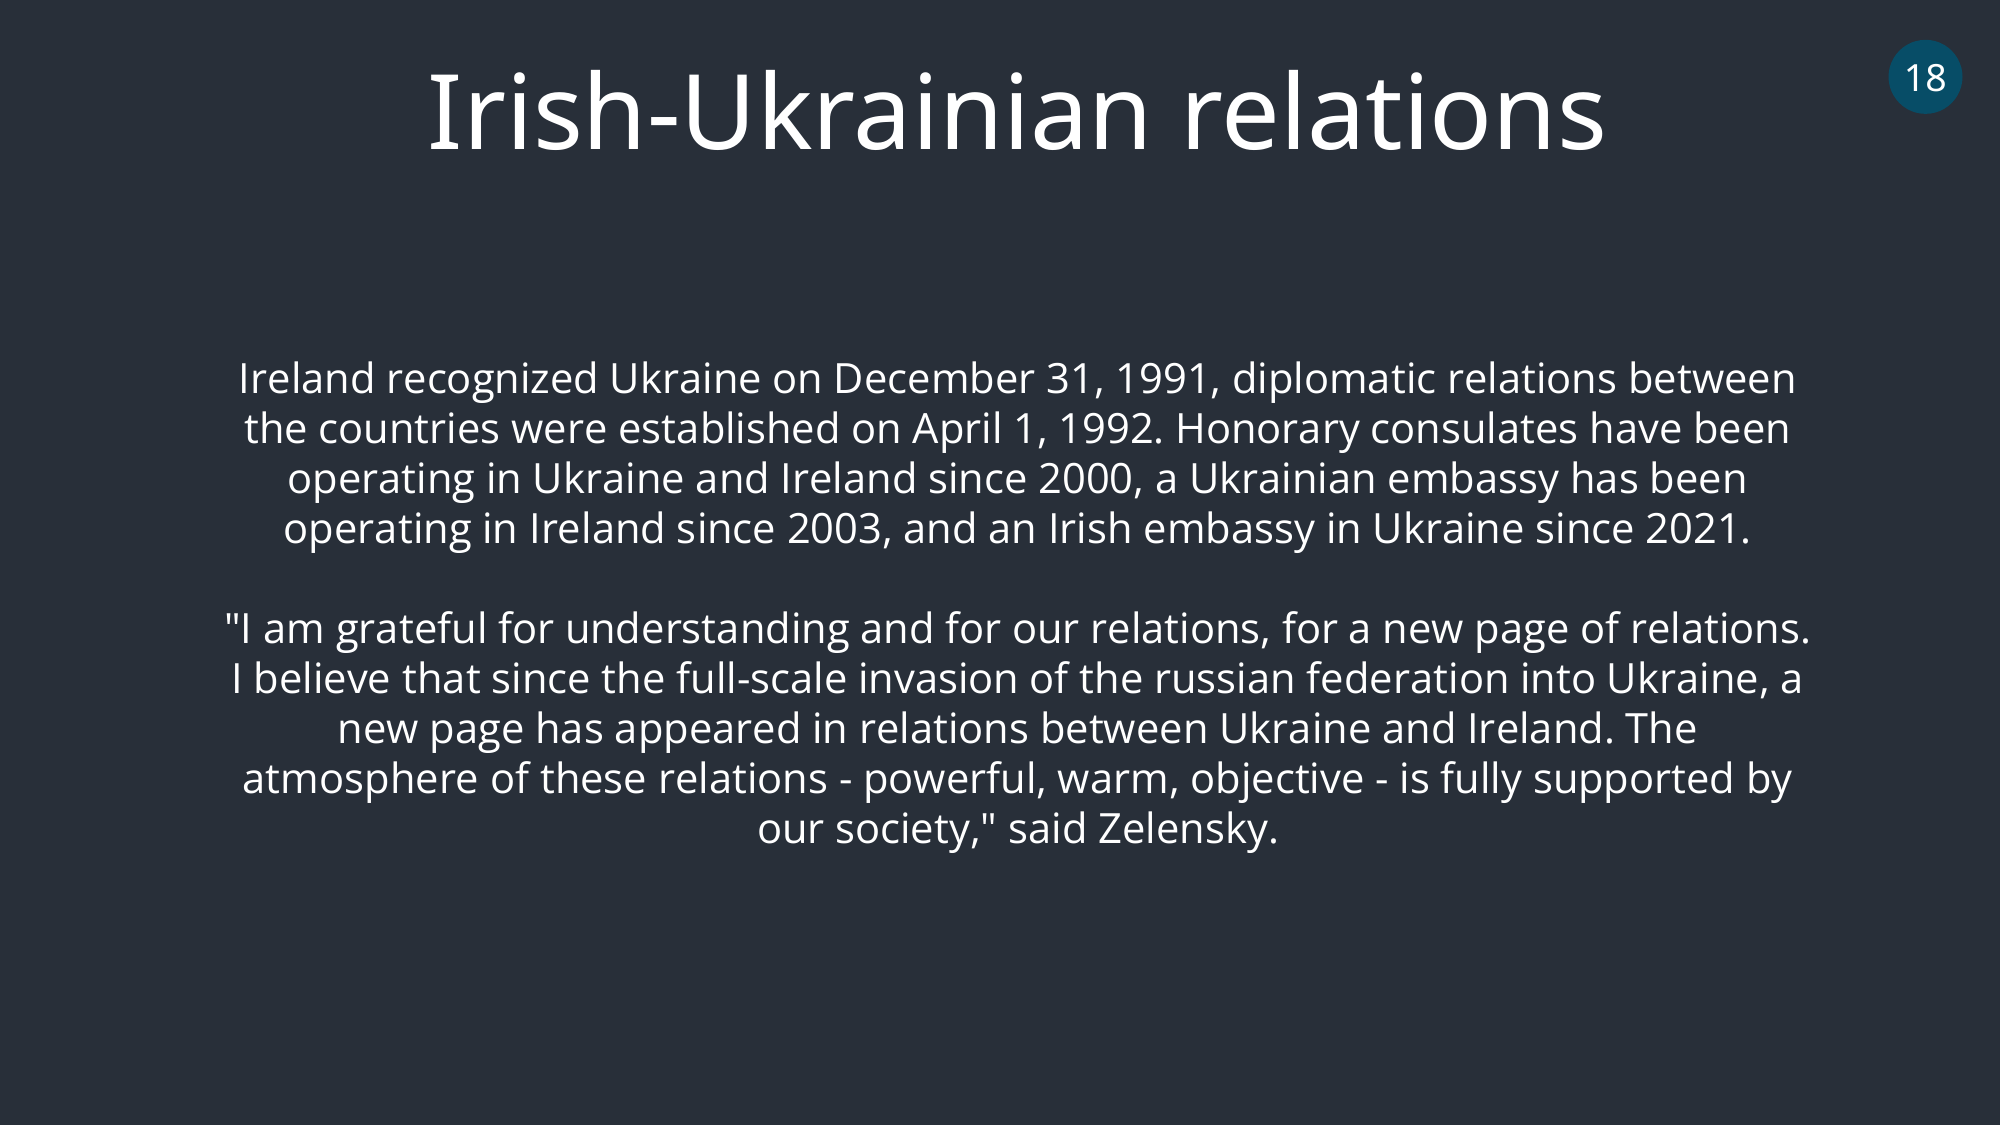

Irish-Ukrainian relations
18
Ireland recognized Ukraine on December 31, 1991, diplomatic relations between the countries were established on April 1, 1992. Honorary consulates have been operating in Ukraine and Ireland since 2000, a Ukrainian embassy has been operating in Ireland since 2003, and an Irish embassy in Ukraine since 2021.

"I am grateful for understanding and for our relations, for a new page of relations. I believe that since the full-scale invasion of the russian federation into Ukraine, a new page has appeared in relations between Ukraine and Ireland. The atmosphere of these relations - powerful, warm, objective - is fully supported by our society," said Zelensky.